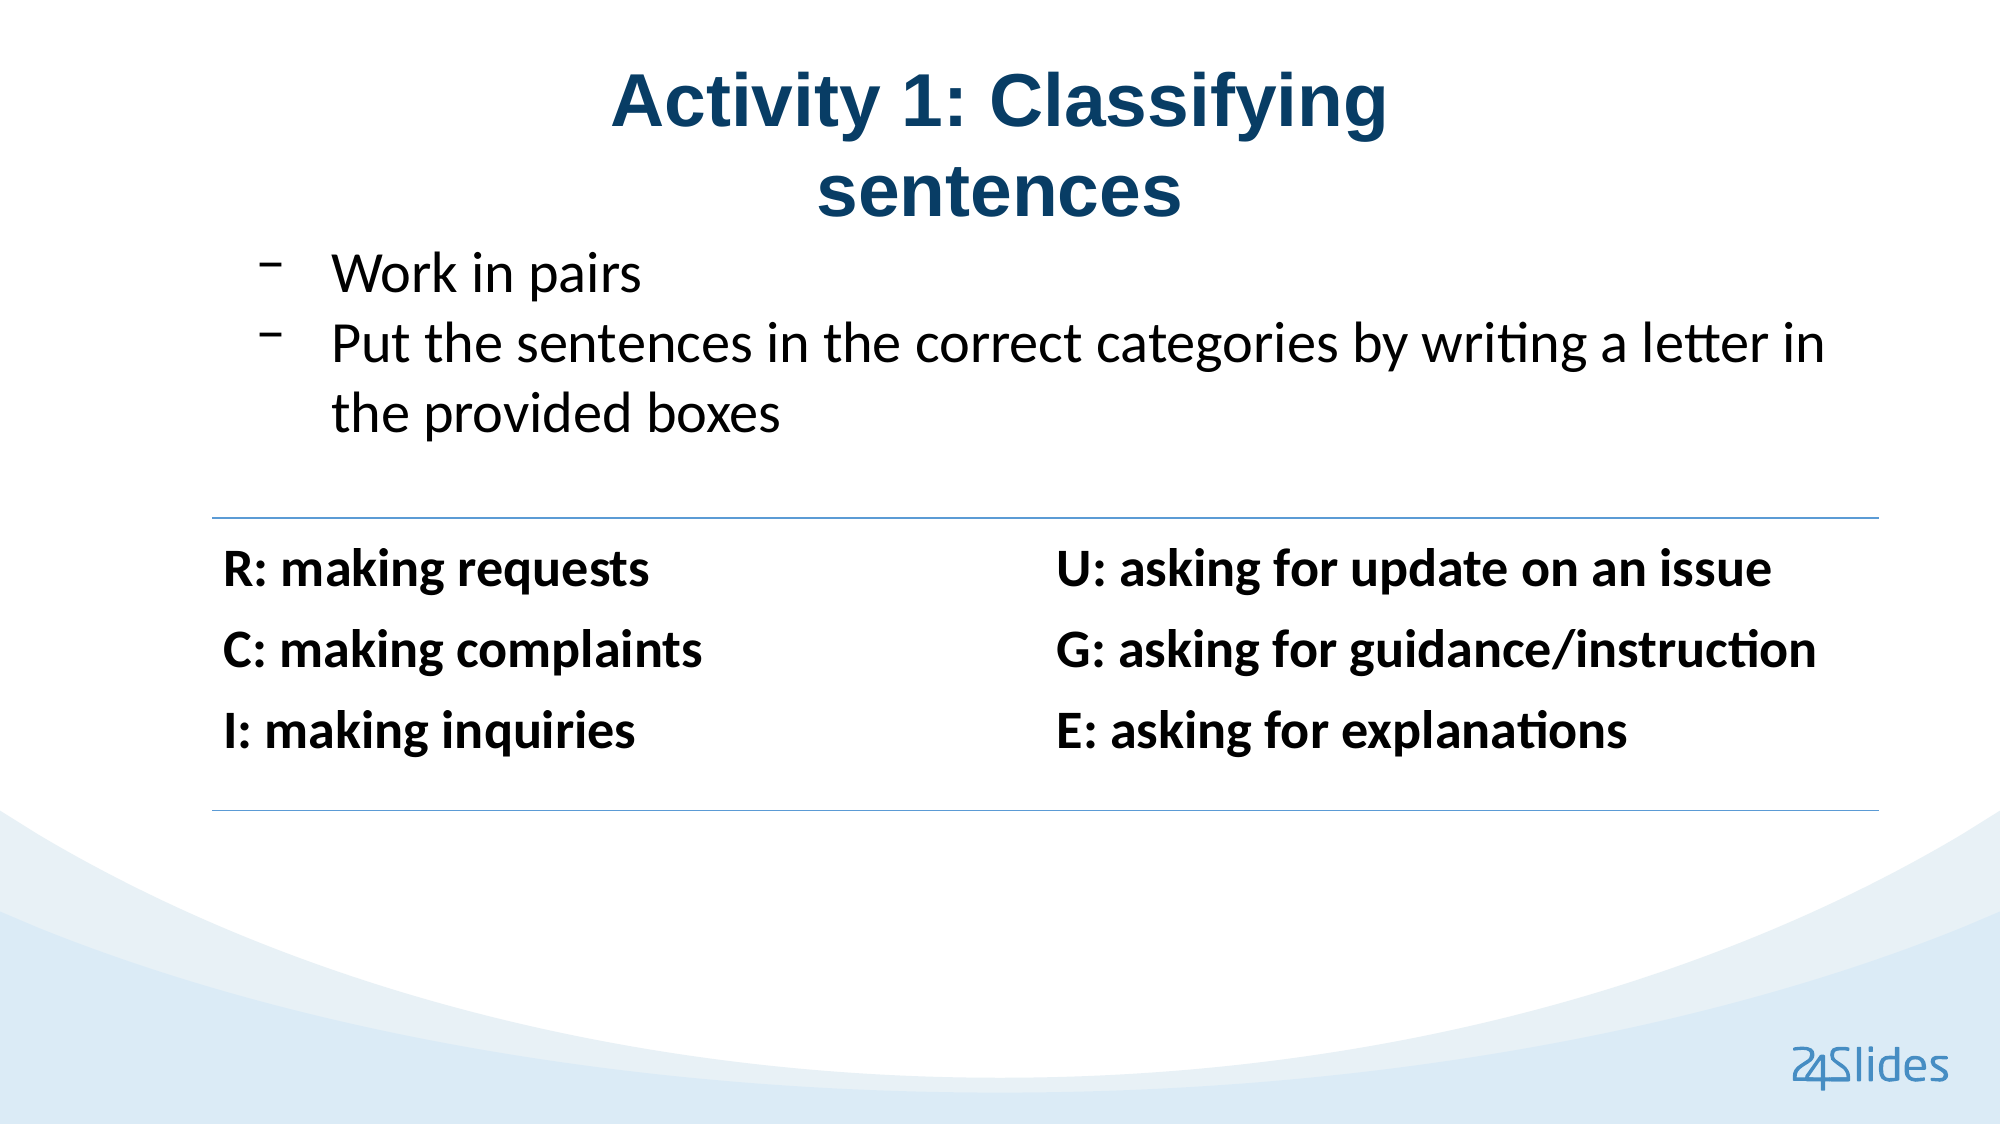

Activity 1: Classifying sentences
Work in pairs
Put the sentences in the correct categories by writing a letter in the provided boxes
| R: making requests C: making complaints I: making inquiries | U: asking for update on an issue G: asking for guidance/instruction E: asking for explanations |
| --- | --- |